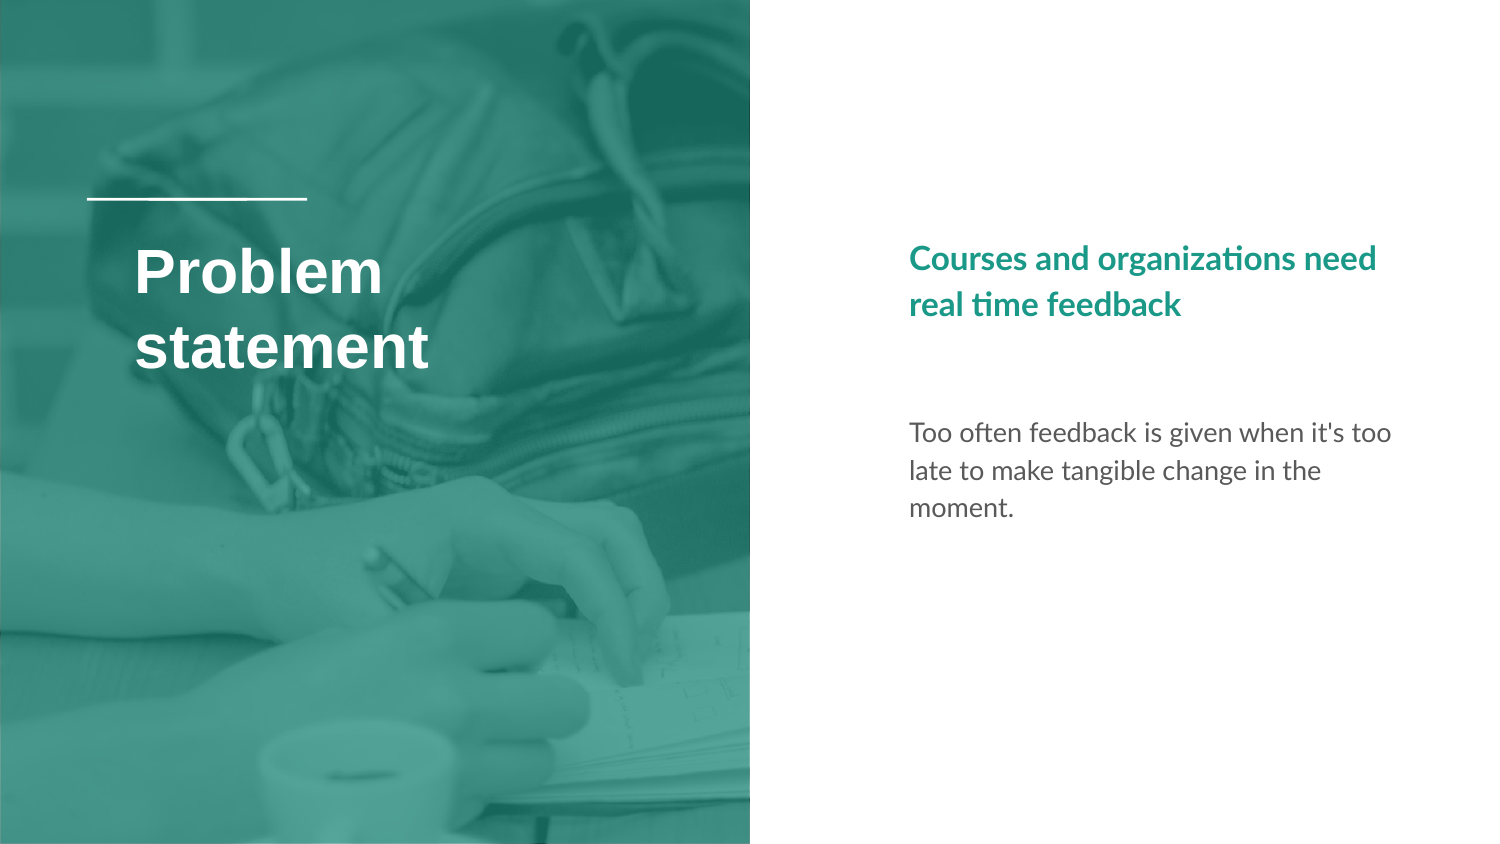

# Problem statement
Courses and organizations need real time feedback

Too often feedback is given when it's too late to make tangible change in the moment.